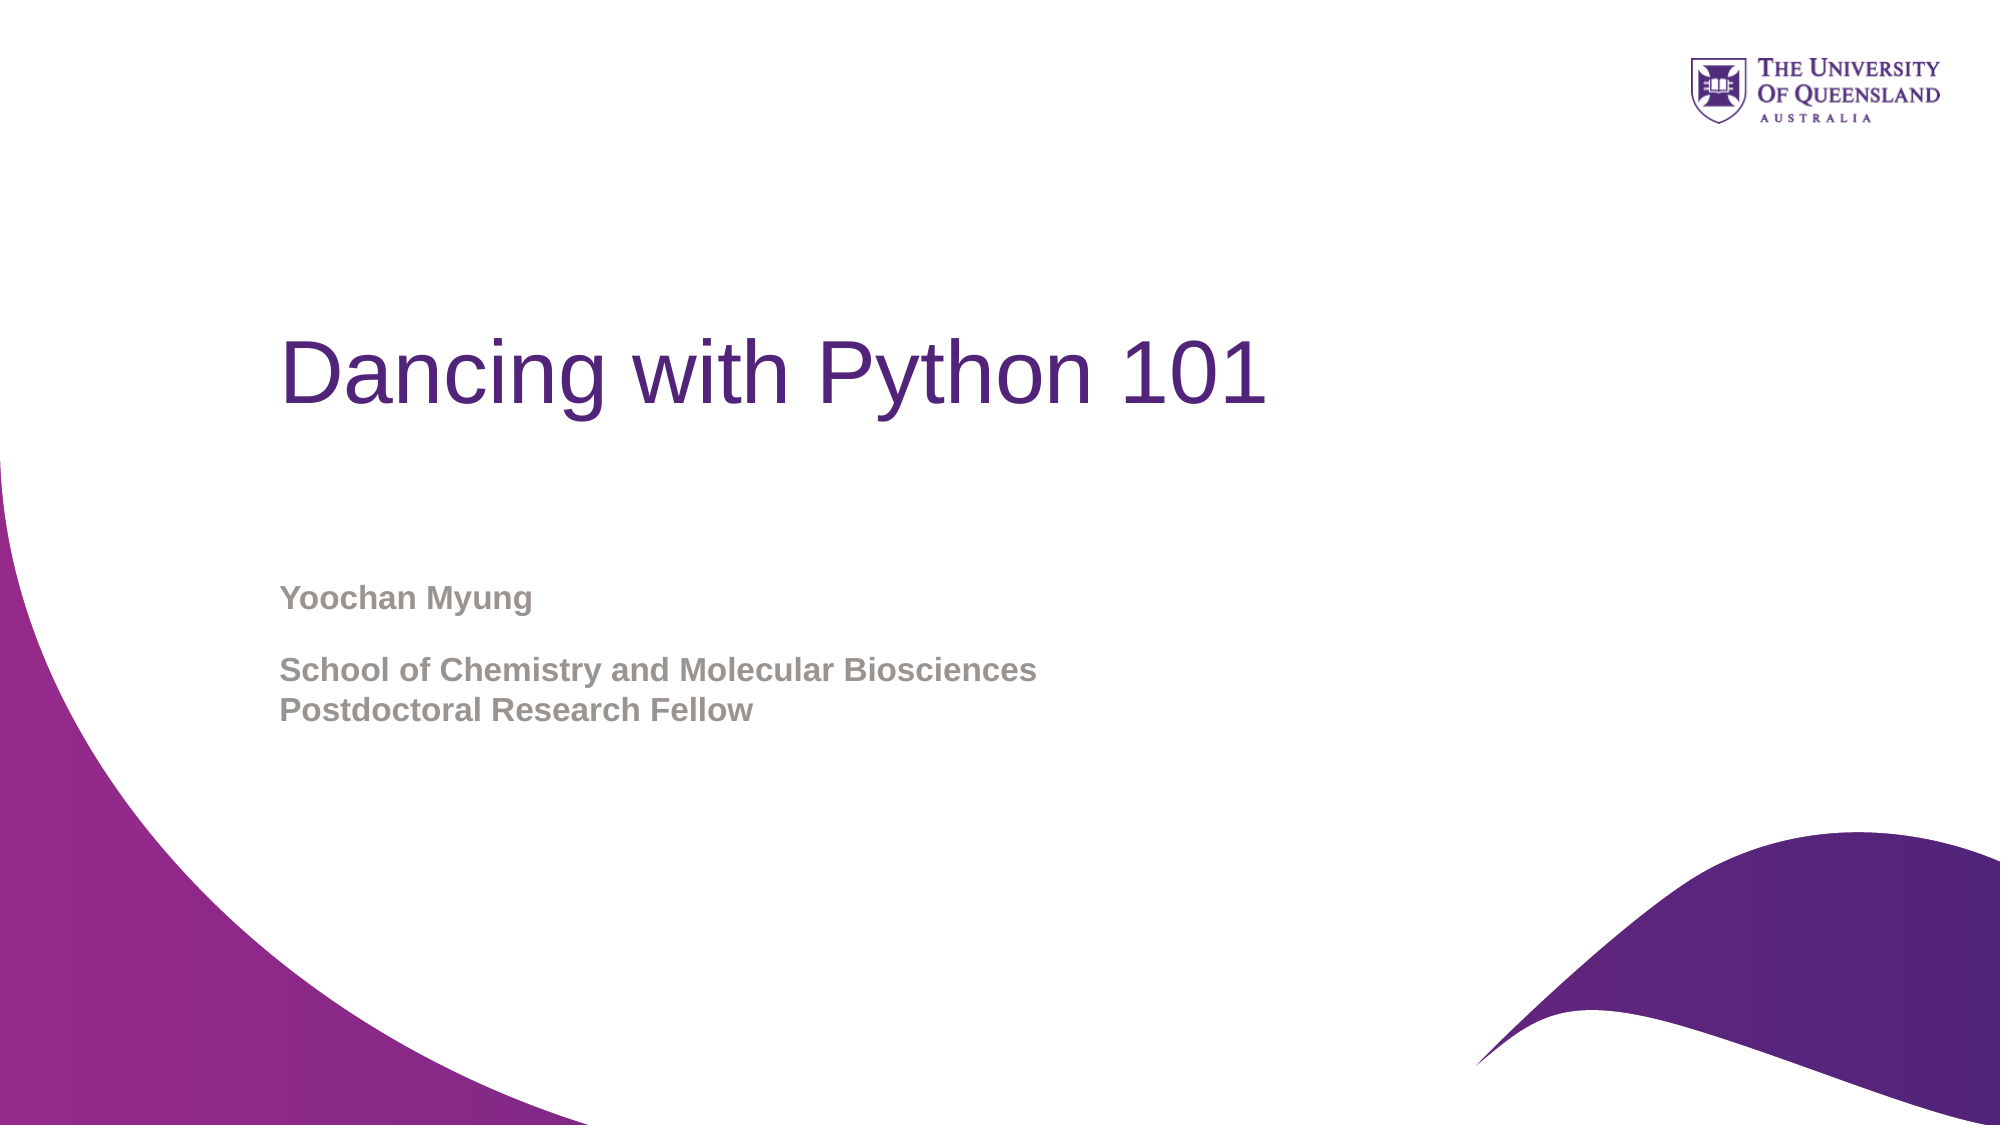

# Dancing with Python 101
Yoochan Myung
School of Chemistry and Molecular Biosciences
Postdoctoral Research Fellow